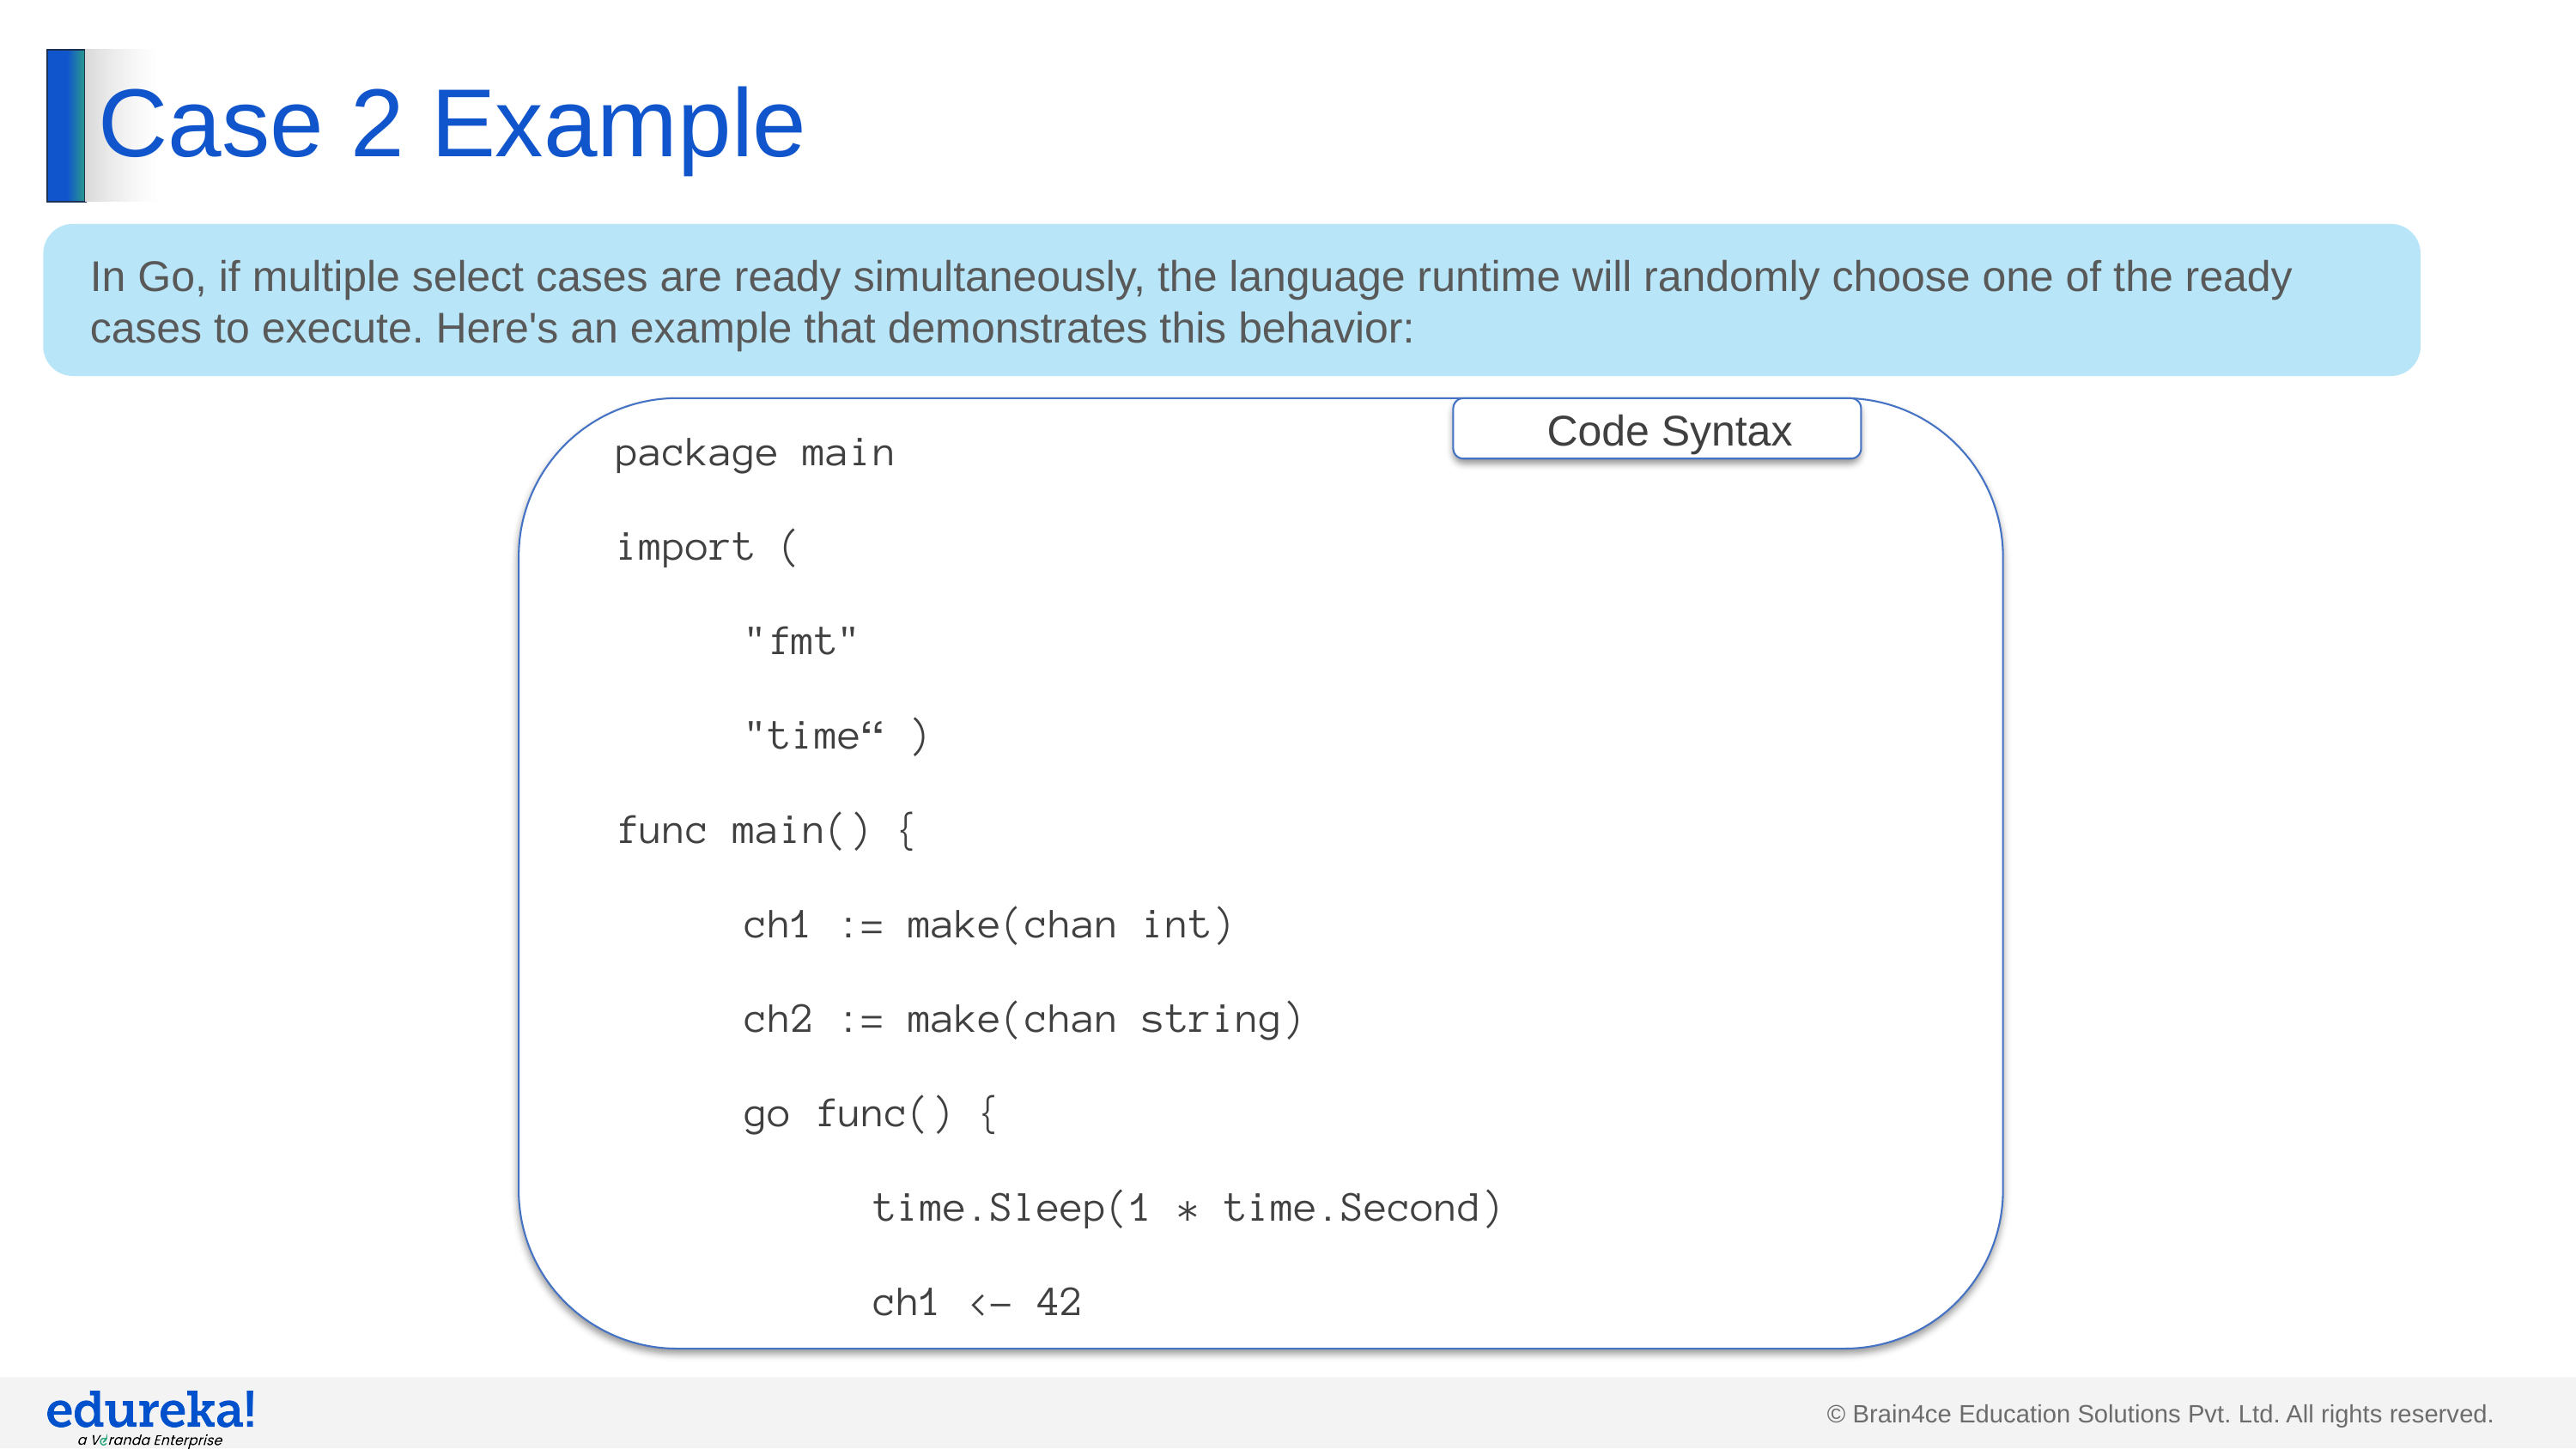

# Case 2 Example
In Go, if multiple select cases are ready simultaneously, the language runtime will randomly choose one of the ready cases to execute. Here's an example that demonstrates this behavior:
package main
import (
	"fmt"
	"time“ )
func main() {
	ch1 := make(chan int)
	ch2 := make(chan string)
	go func() {
		time.Sleep(1 * time.Second)
		ch1 <- 42
Code Syntax